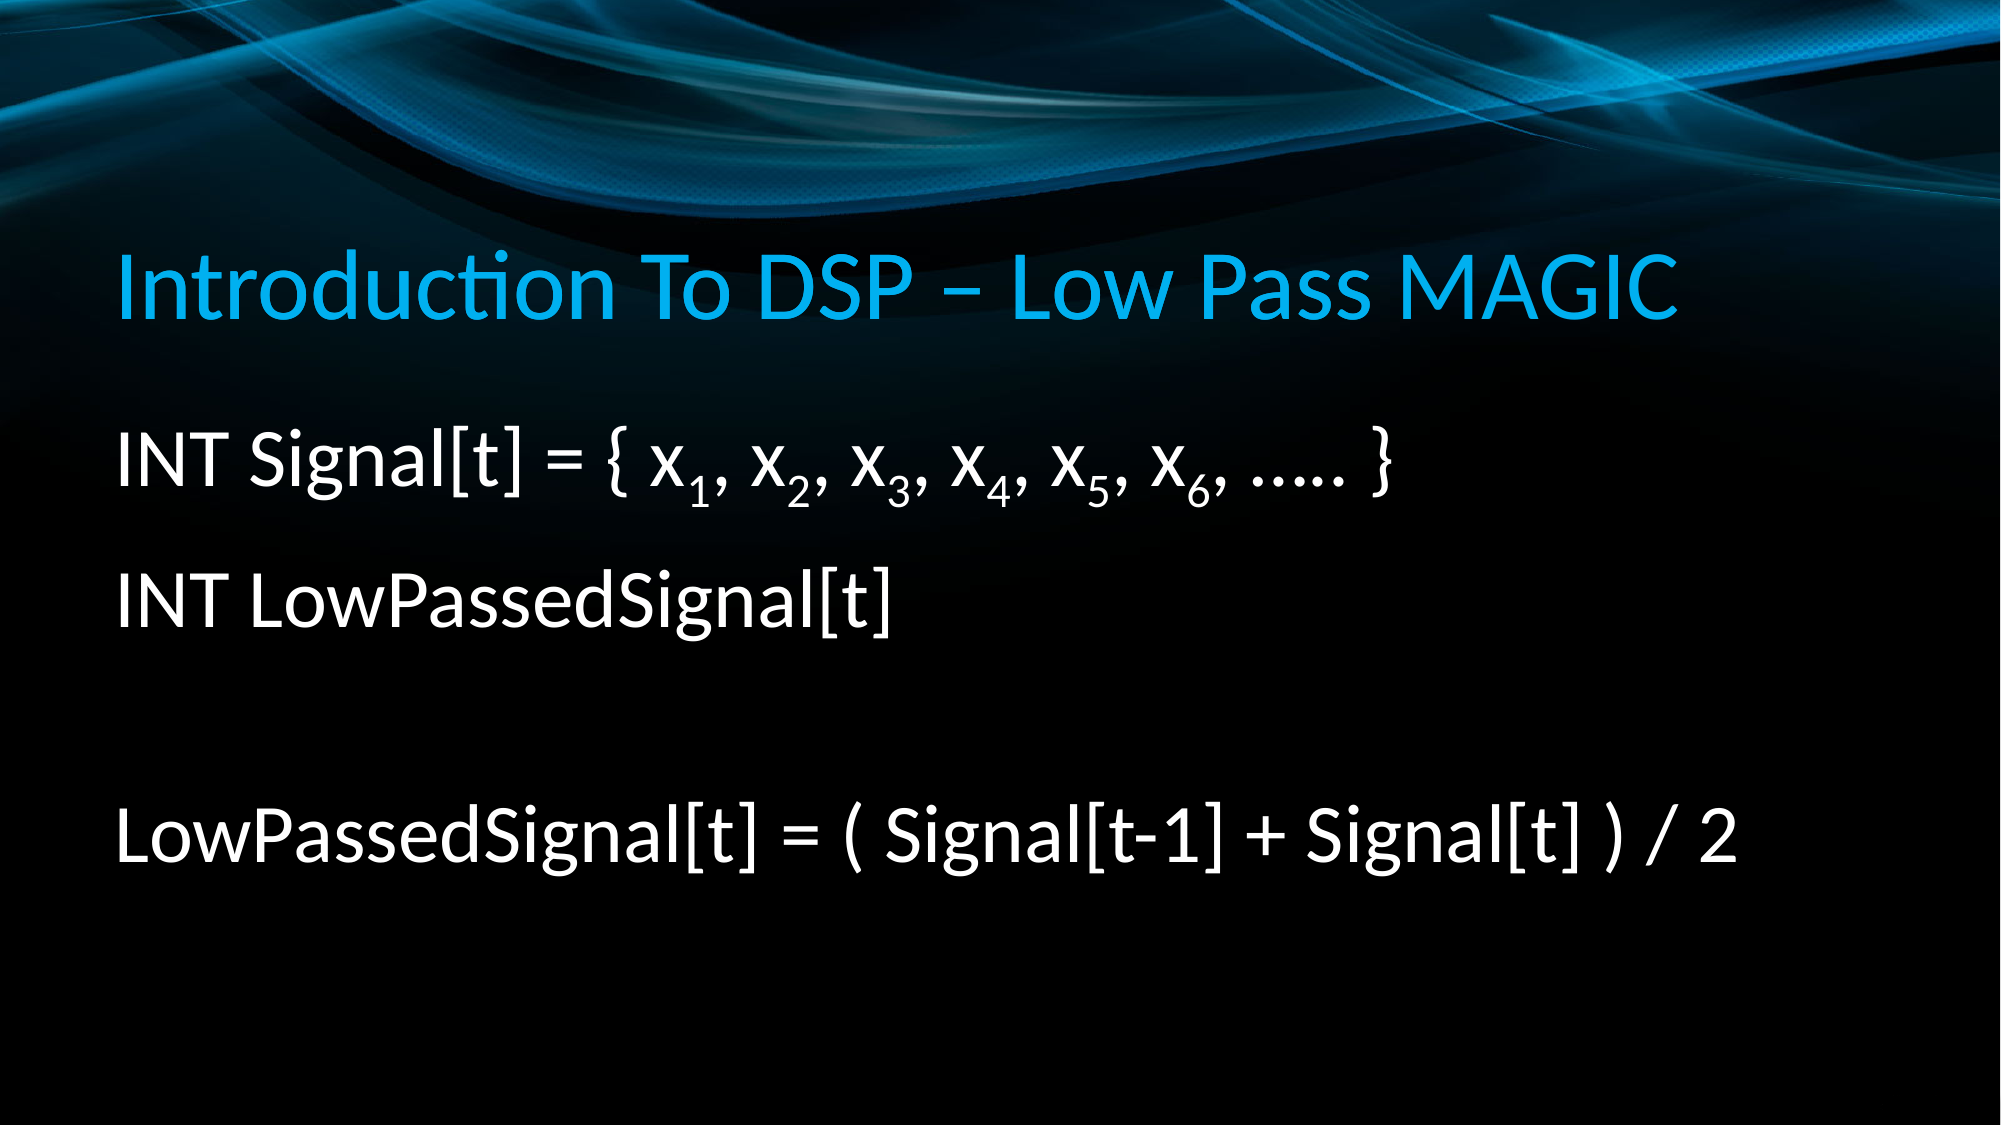

# Introduction To DSP – Low Pass MAGIC
Introduction To DSP – Low Pass
INT Signal[t] = { x1, x2, x3, x4, x5, x6, ….. }
INT LowPassedSignal[t]
LowPassedSignal[t] = ( Signal[t-1] + Signal[t] ) / 2